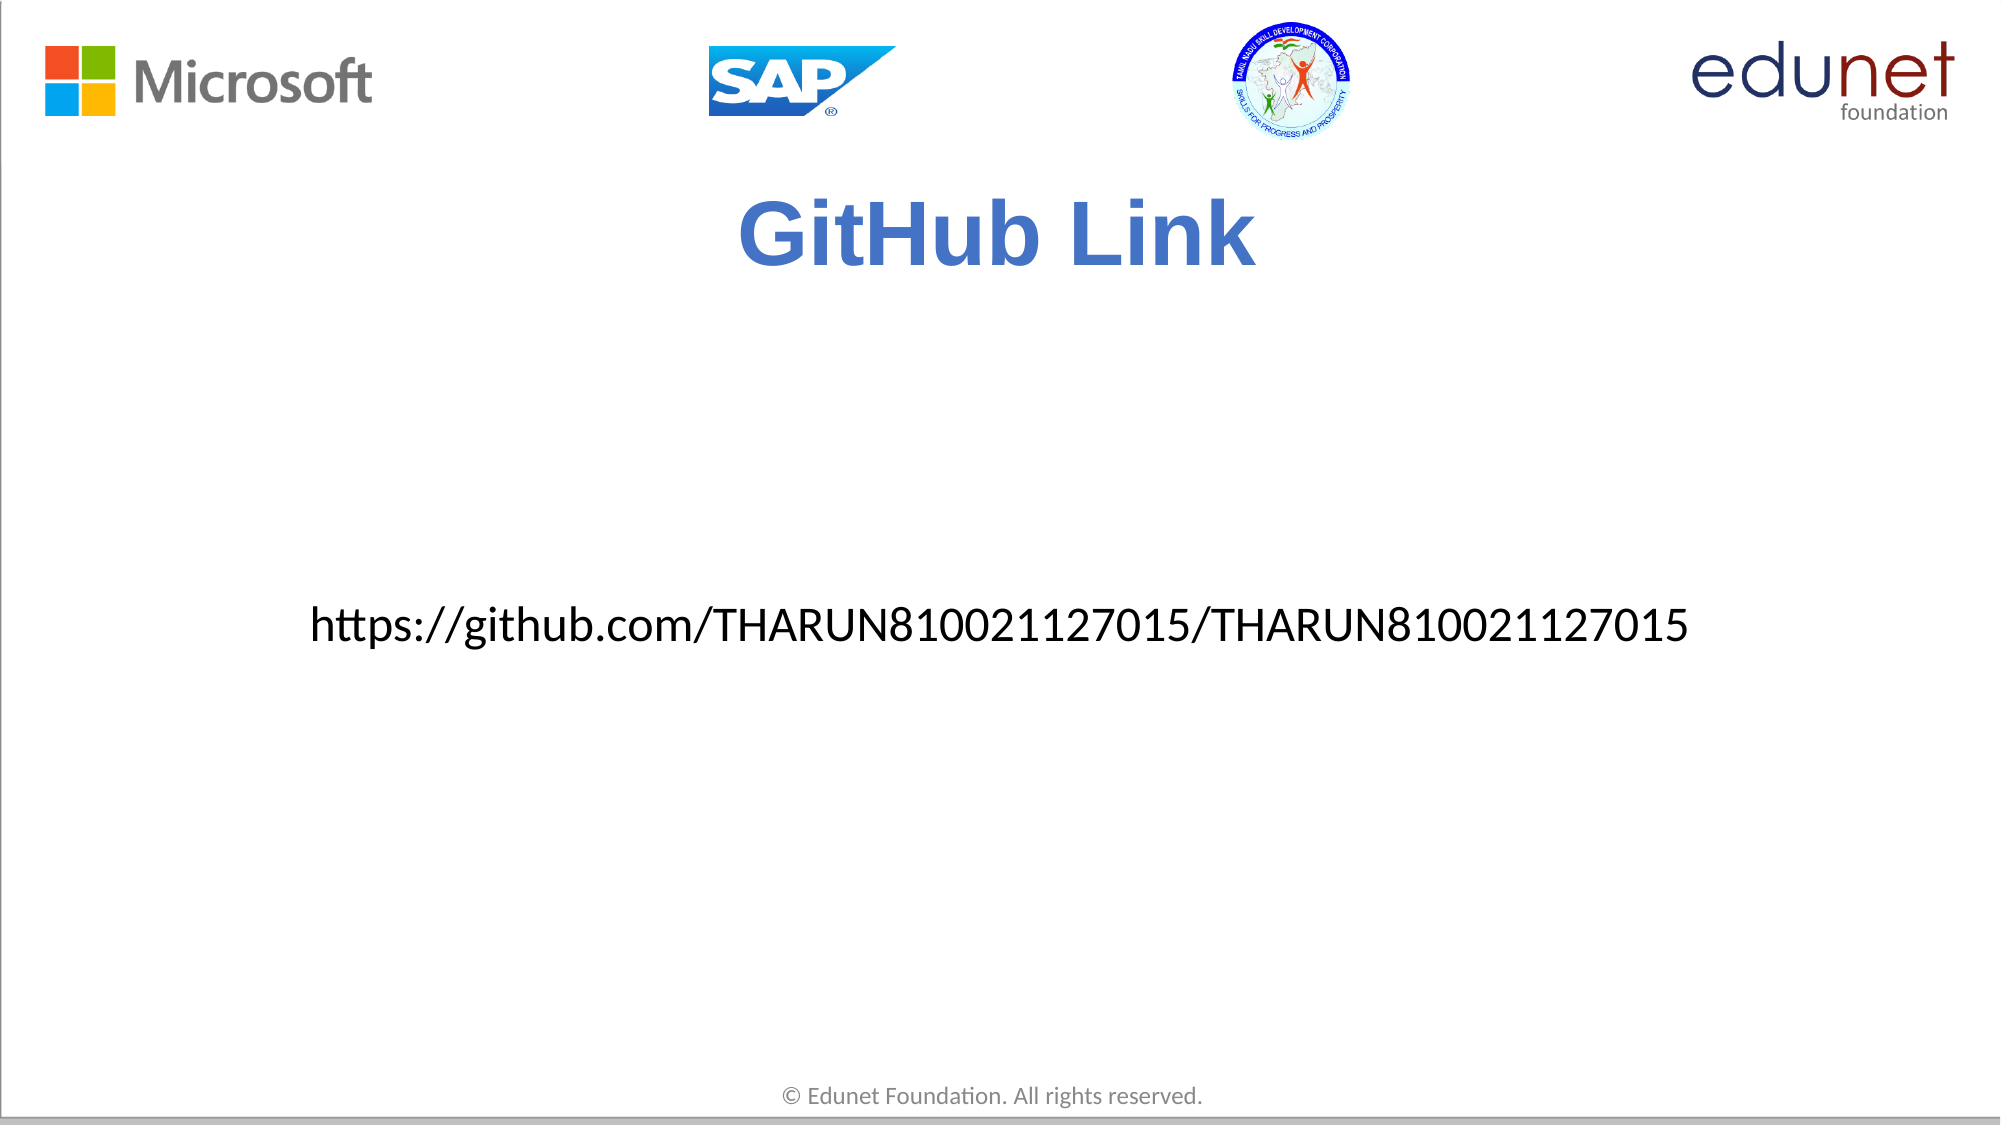

# GitHub Link
https://github.com/THARUN810021127015/THARUN810021127015
© Edunet Foundation. All rights reserved.